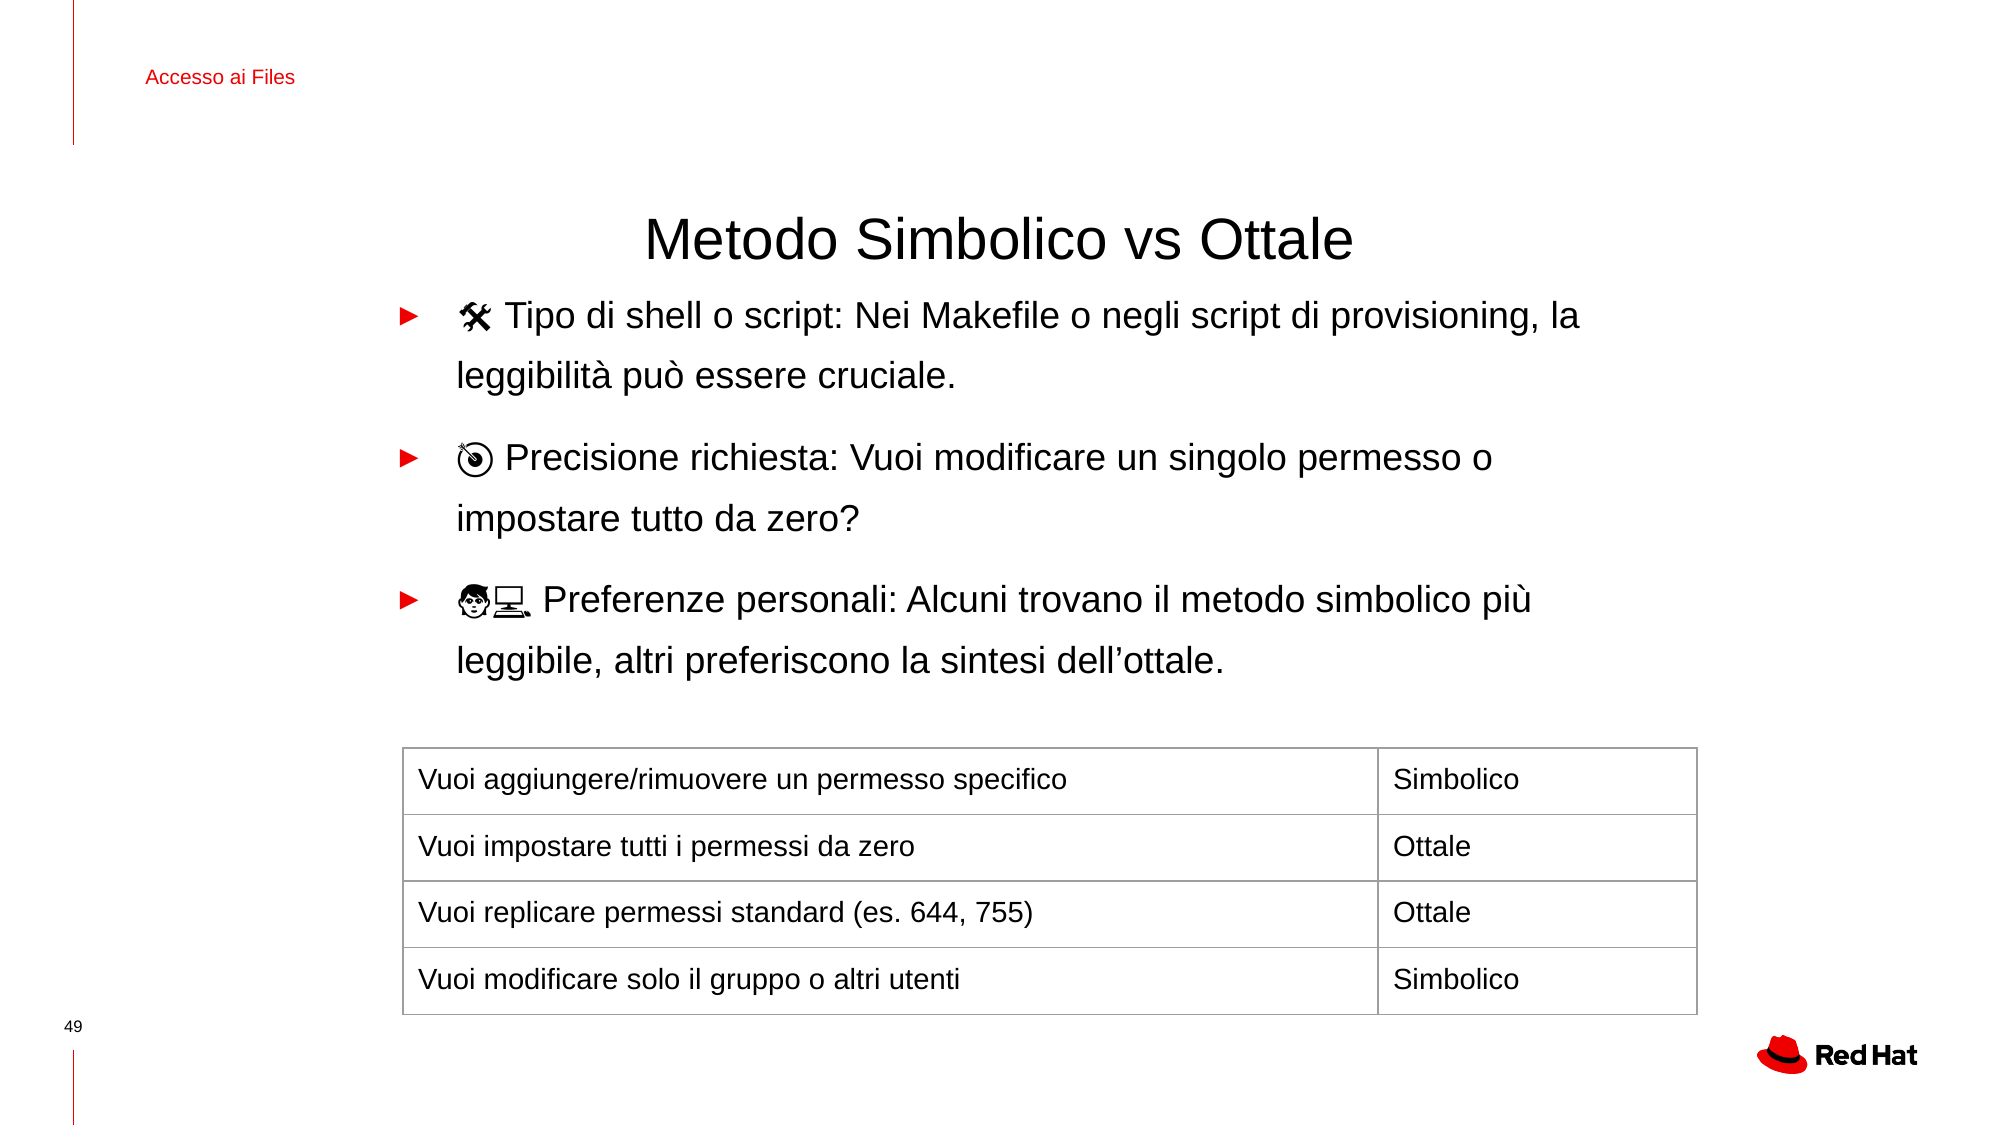

Accesso ai Files
# Metodo Simbolico vs Ottale
🛠️ Tipo di shell o script: Nei Makefile o negli script di provisioning, la leggibilità può essere cruciale.
🎯 Precisione richiesta: Vuoi modificare un singolo permesso o impostare tutto da zero?
🧑‍💻 Preferenze personali: Alcuni trovano il metodo simbolico più leggibile, altri preferiscono la sintesi dell’ottale.

| Vuoi aggiungere/rimuovere un permesso specifico | Simbolico |
| --- | --- |
| Vuoi impostare tutti i permessi da zero | Ottale |
| Vuoi replicare permessi standard (es. 644, 755) | Ottale |
| Vuoi modificare solo il gruppo o altri utenti | Simbolico |
49